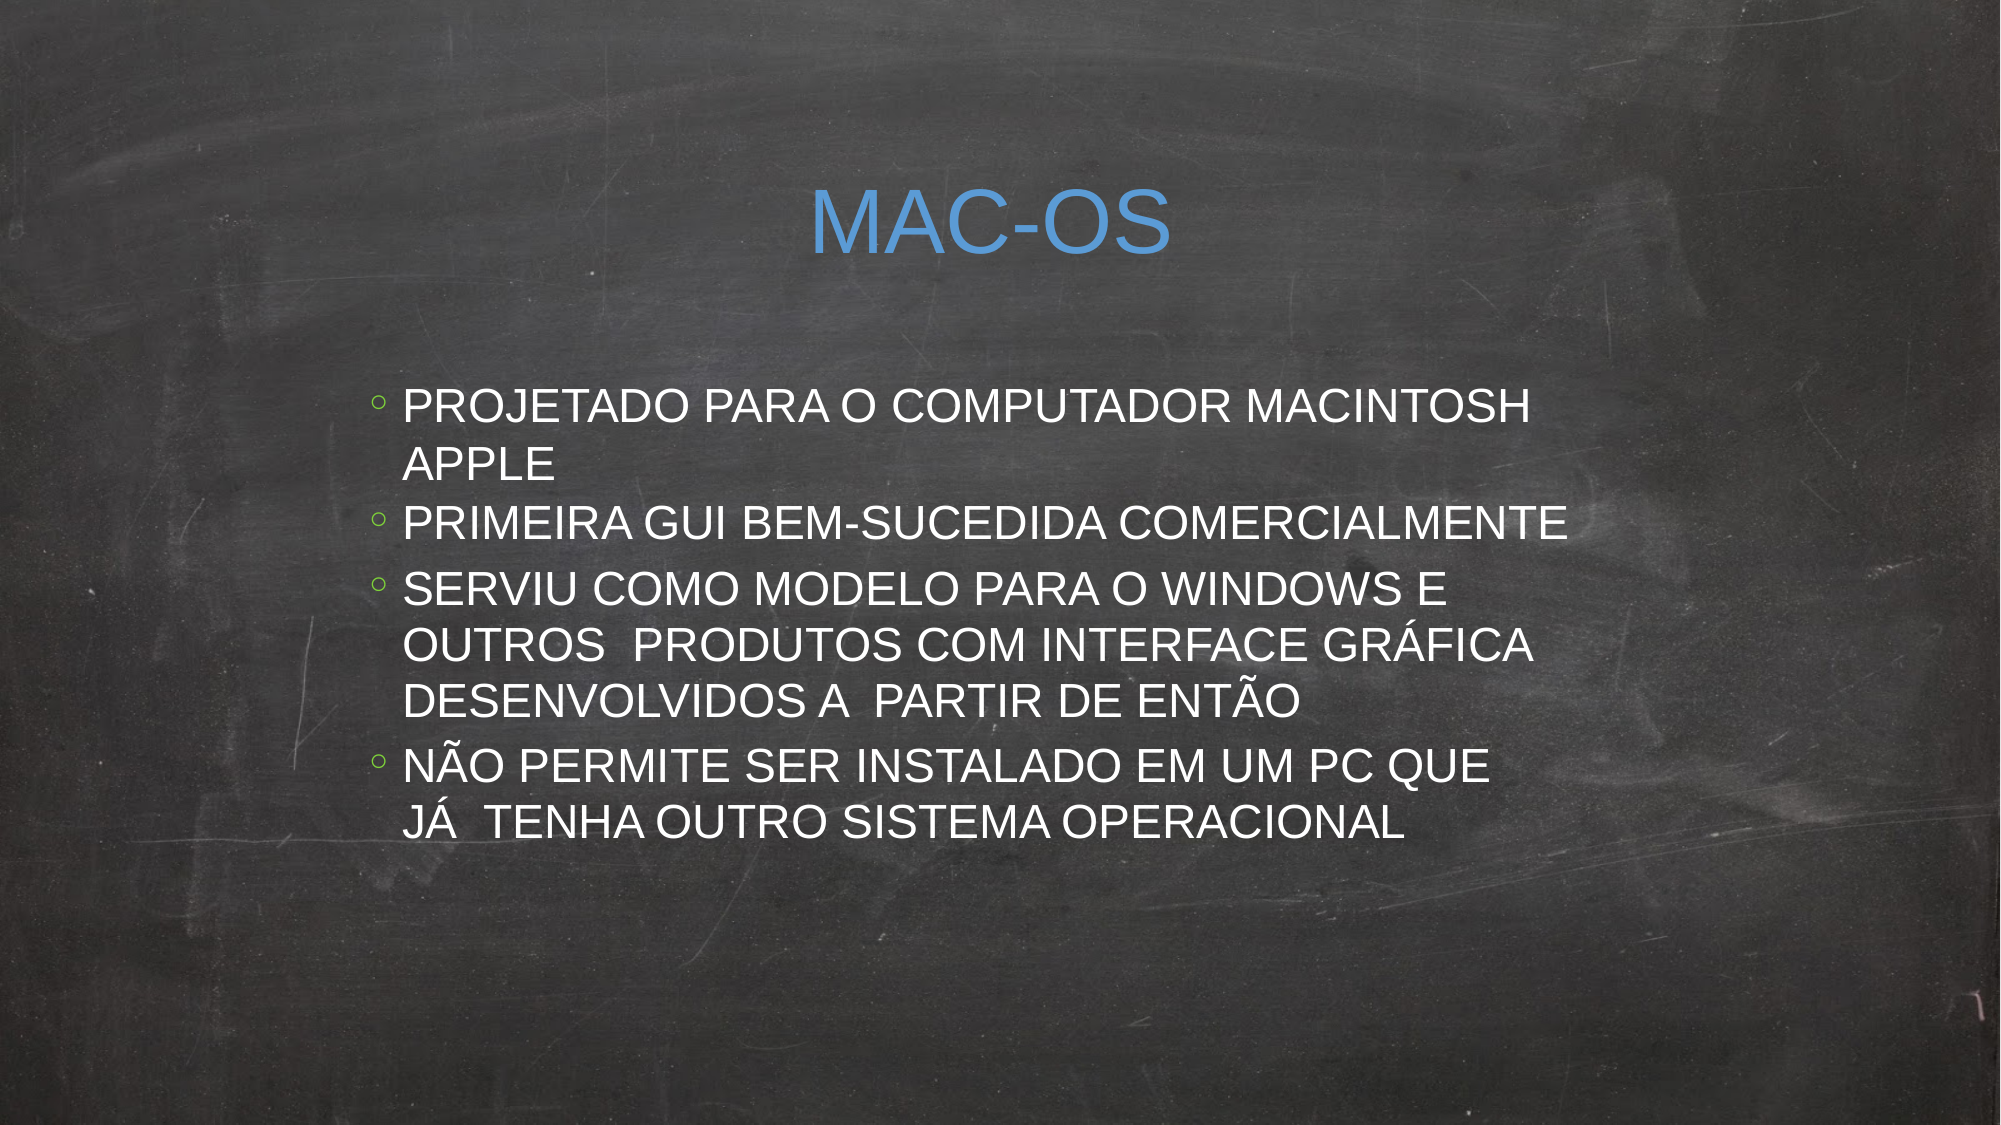

MAC-OS
PROJETADO PARA O COMPUTADOR MACINTOSH APPLE
PRIMEIRA GUI BEM-SUCEDIDA COMERCIALMENTE
SERVIU COMO MODELO PARA O WINDOWS E OUTROS  PRODUTOS COM INTERFACE GRÁFICA DESENVOLVIDOS A  PARTIR DE ENTÃO
NÃO PERMITE SER INSTALADO EM UM PC QUE JÁ  TENHA OUTRO SISTEMA OPERACIONAL